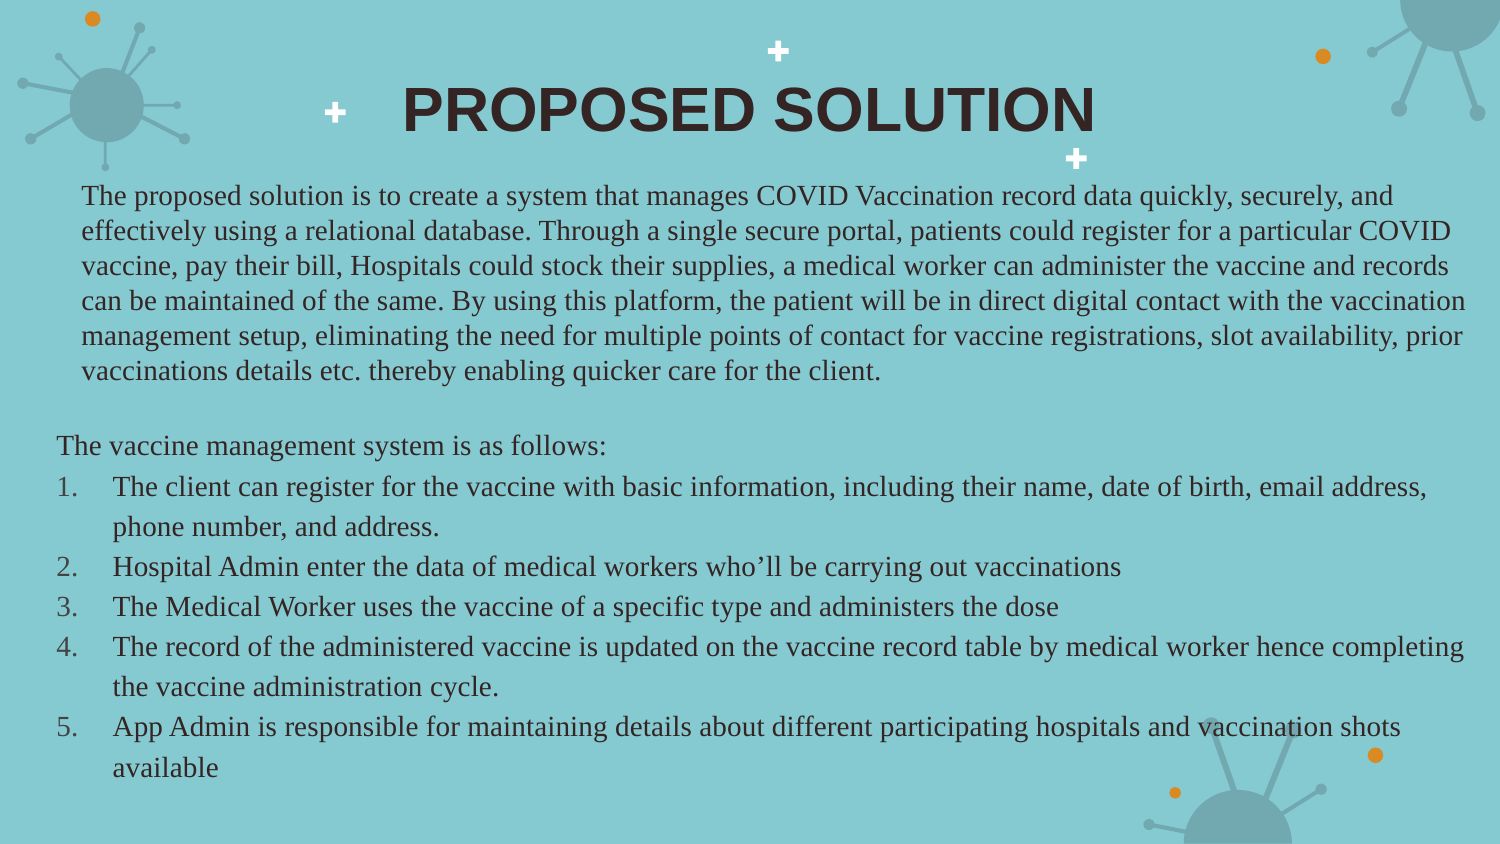

# PROPOSED SOLUTION

The proposed solution is to create a system that manages COVID Vaccination record data quickly, securely, and effectively using a relational database. Through a single secure portal, patients could register for a particular COVID vaccine, pay their bill, Hospitals could stock their supplies, a medical worker can administer the vaccine and records can be maintained of the same. By using this platform, the patient will be in direct digital contact with the vaccination management setup, eliminating the need for multiple points of contact for vaccine registrations, slot availability, prior vaccinations details etc. thereby enabling quicker care for the client.

The vaccine management system is as follows:
The client can register for the vaccine with basic information, including their name, date of birth, email address, phone number, and address.
Hospital Admin enter the data of medical workers who’ll be carrying out vaccinations
The Medical Worker uses the vaccine of a specific type and administers the dose
The record of the administered vaccine is updated on the vaccine record table by medical worker hence completing the vaccine administration cycle.
App Admin is responsible for maintaining details about different participating hospitals and vaccination shots available